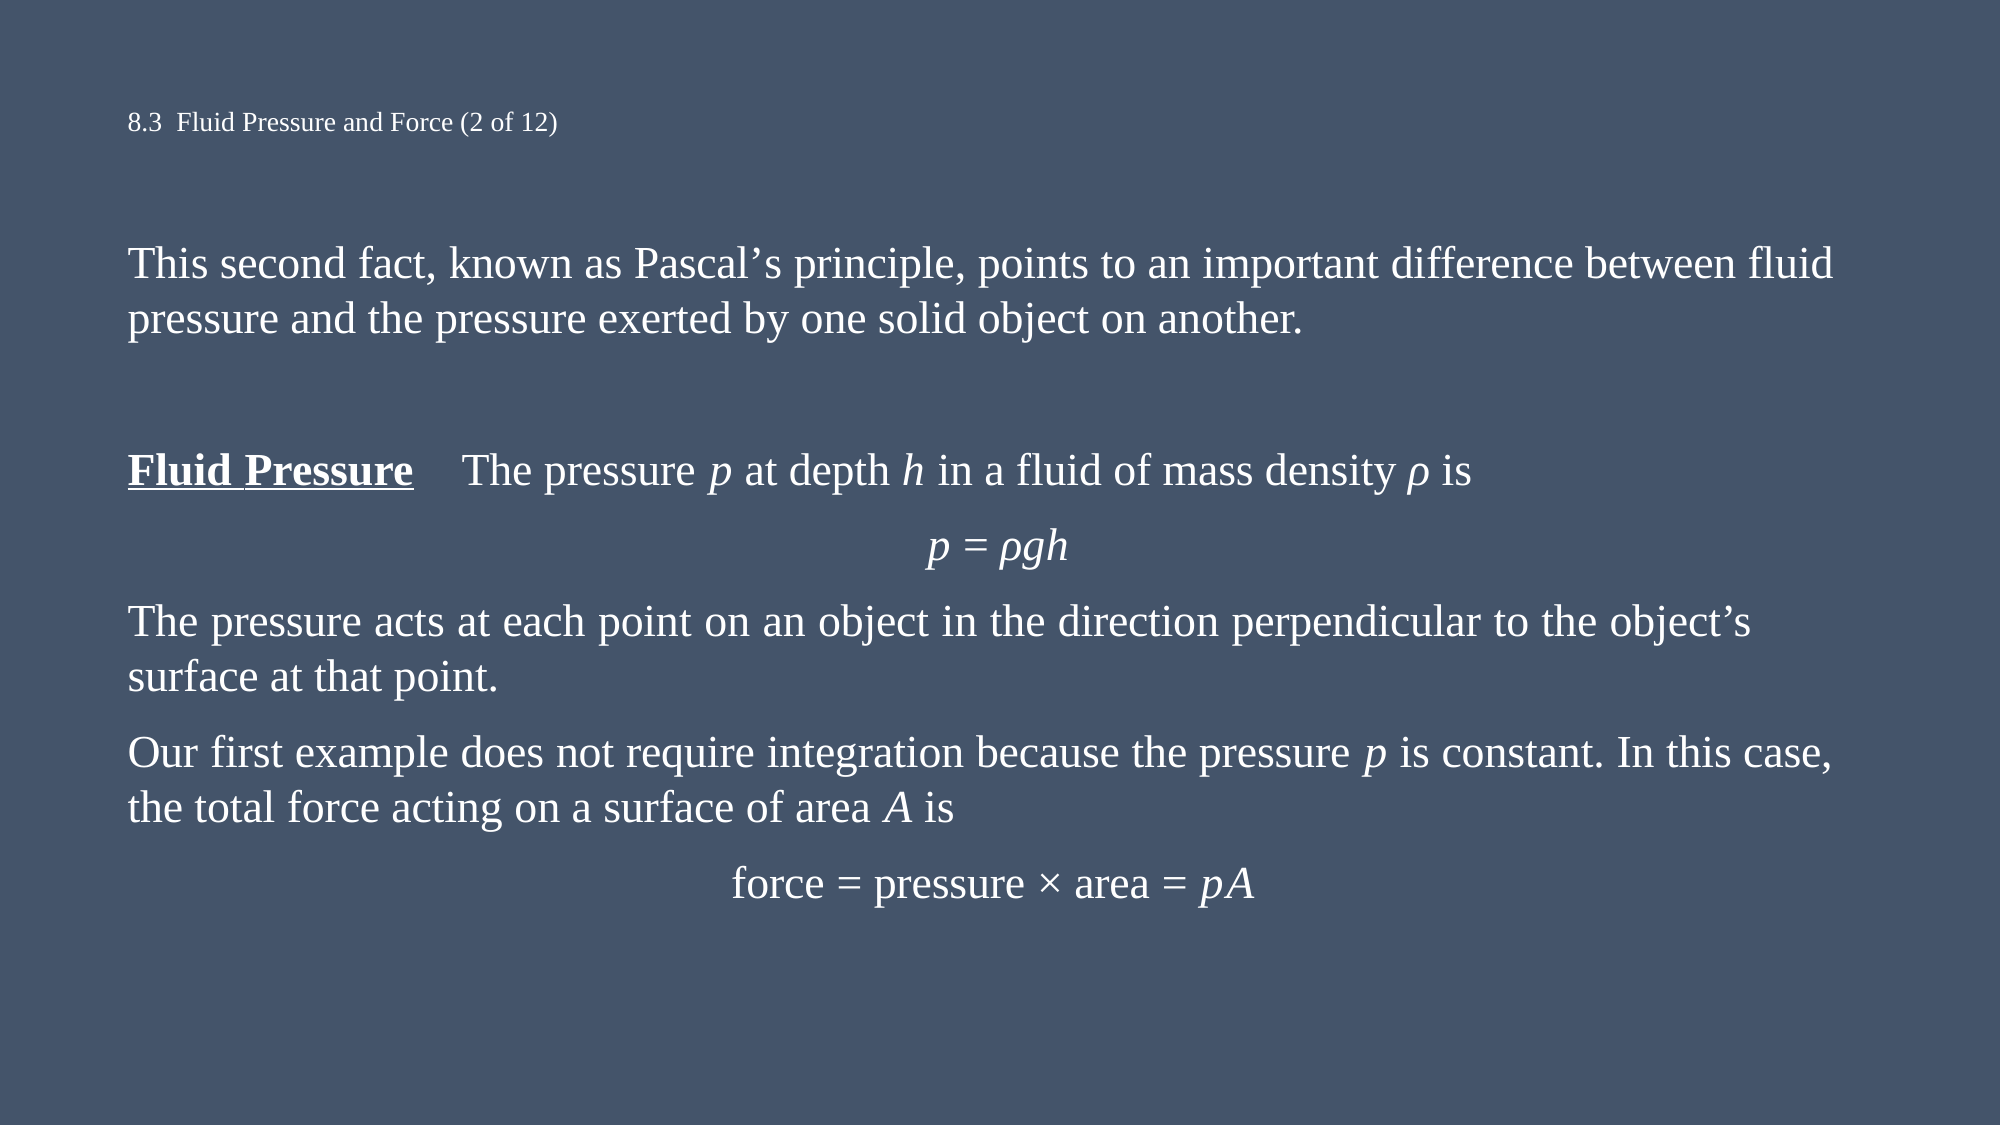

# 8.3  Fluid Pressure and Force (2 of 12)
This second fact, known as Pascal’s principle, points to an important difference between fluid pressure and the pressure exerted by one solid object on another.

Fluid Pressure    The pressure p at depth h in a fluid of mass density ρ is
p = ρgh
The pressure acts at each point on an object in the direction perpendicular to the object’s surface at that point.
Our first example does not require integration because the pressure p is constant. In this case, the total force acting on a surface of area A is
force = pressure × area = pA